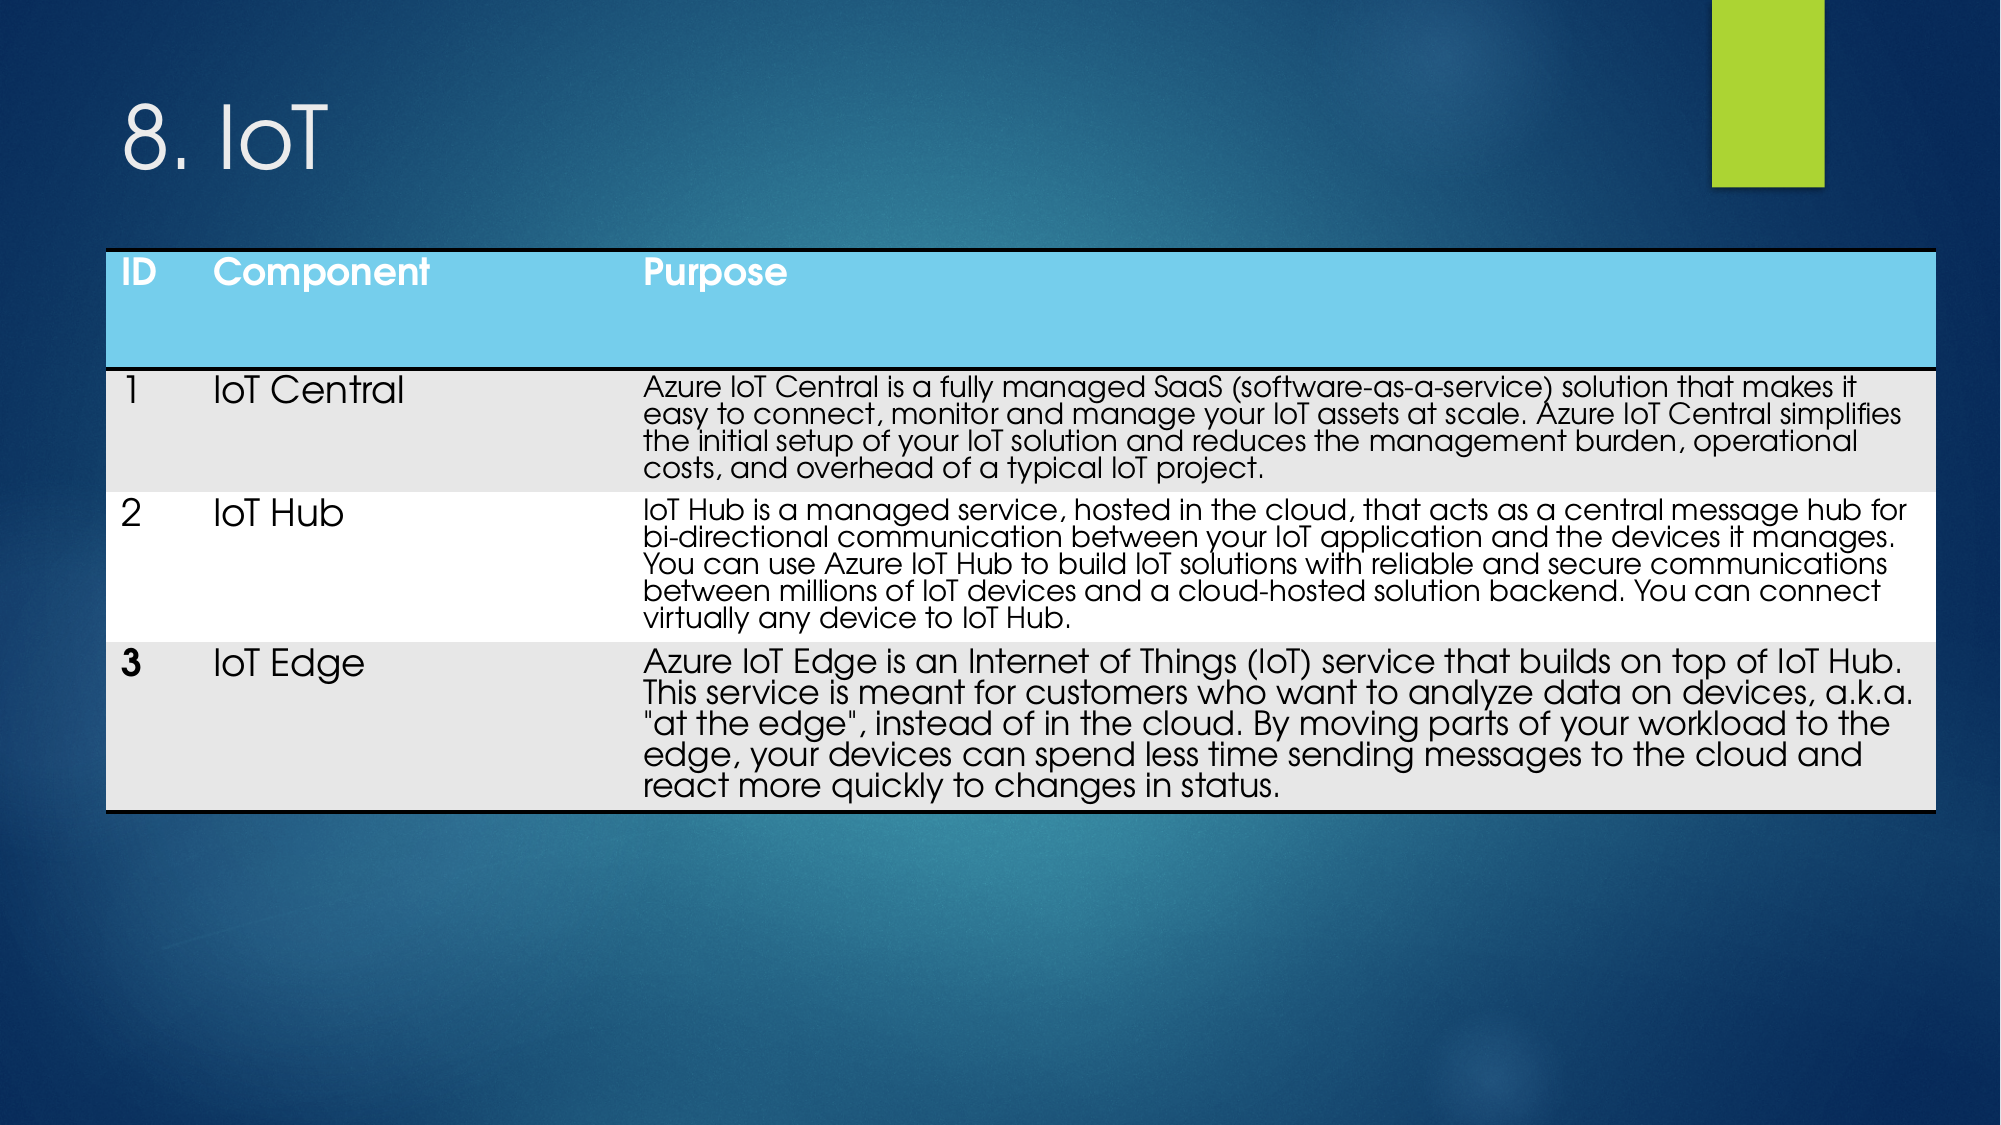

# 8. IoT
| ID | Component | Purpose |
| --- | --- | --- |
| 1 | IoT Central | Azure IoT Central is a fully managed SaaS (software-as-a-service) solution that makes it easy to connect, monitor and manage your IoT assets at scale. Azure IoT Central simplifies the initial setup of your IoT solution and reduces the management burden, operational costs, and overhead of a typical IoT project. |
| 2 | IoT Hub | IoT Hub is a managed service, hosted in the cloud, that acts as a central message hub for bi-directional communication between your IoT application and the devices it manages. You can use Azure IoT Hub to build IoT solutions with reliable and secure communications between millions of IoT devices and a cloud-hosted solution backend. You can connect virtually any device to IoT Hub. |
| 3 | IoT Edge | Azure IoT Edge is an Internet of Things (IoT) service that builds on top of IoT Hub. This service is meant for customers who want to analyze data on devices, a.k.a. "at the edge", instead of in the cloud. By moving parts of your workload to the edge, your devices can spend less time sending messages to the cloud and react more quickly to changes in status. |